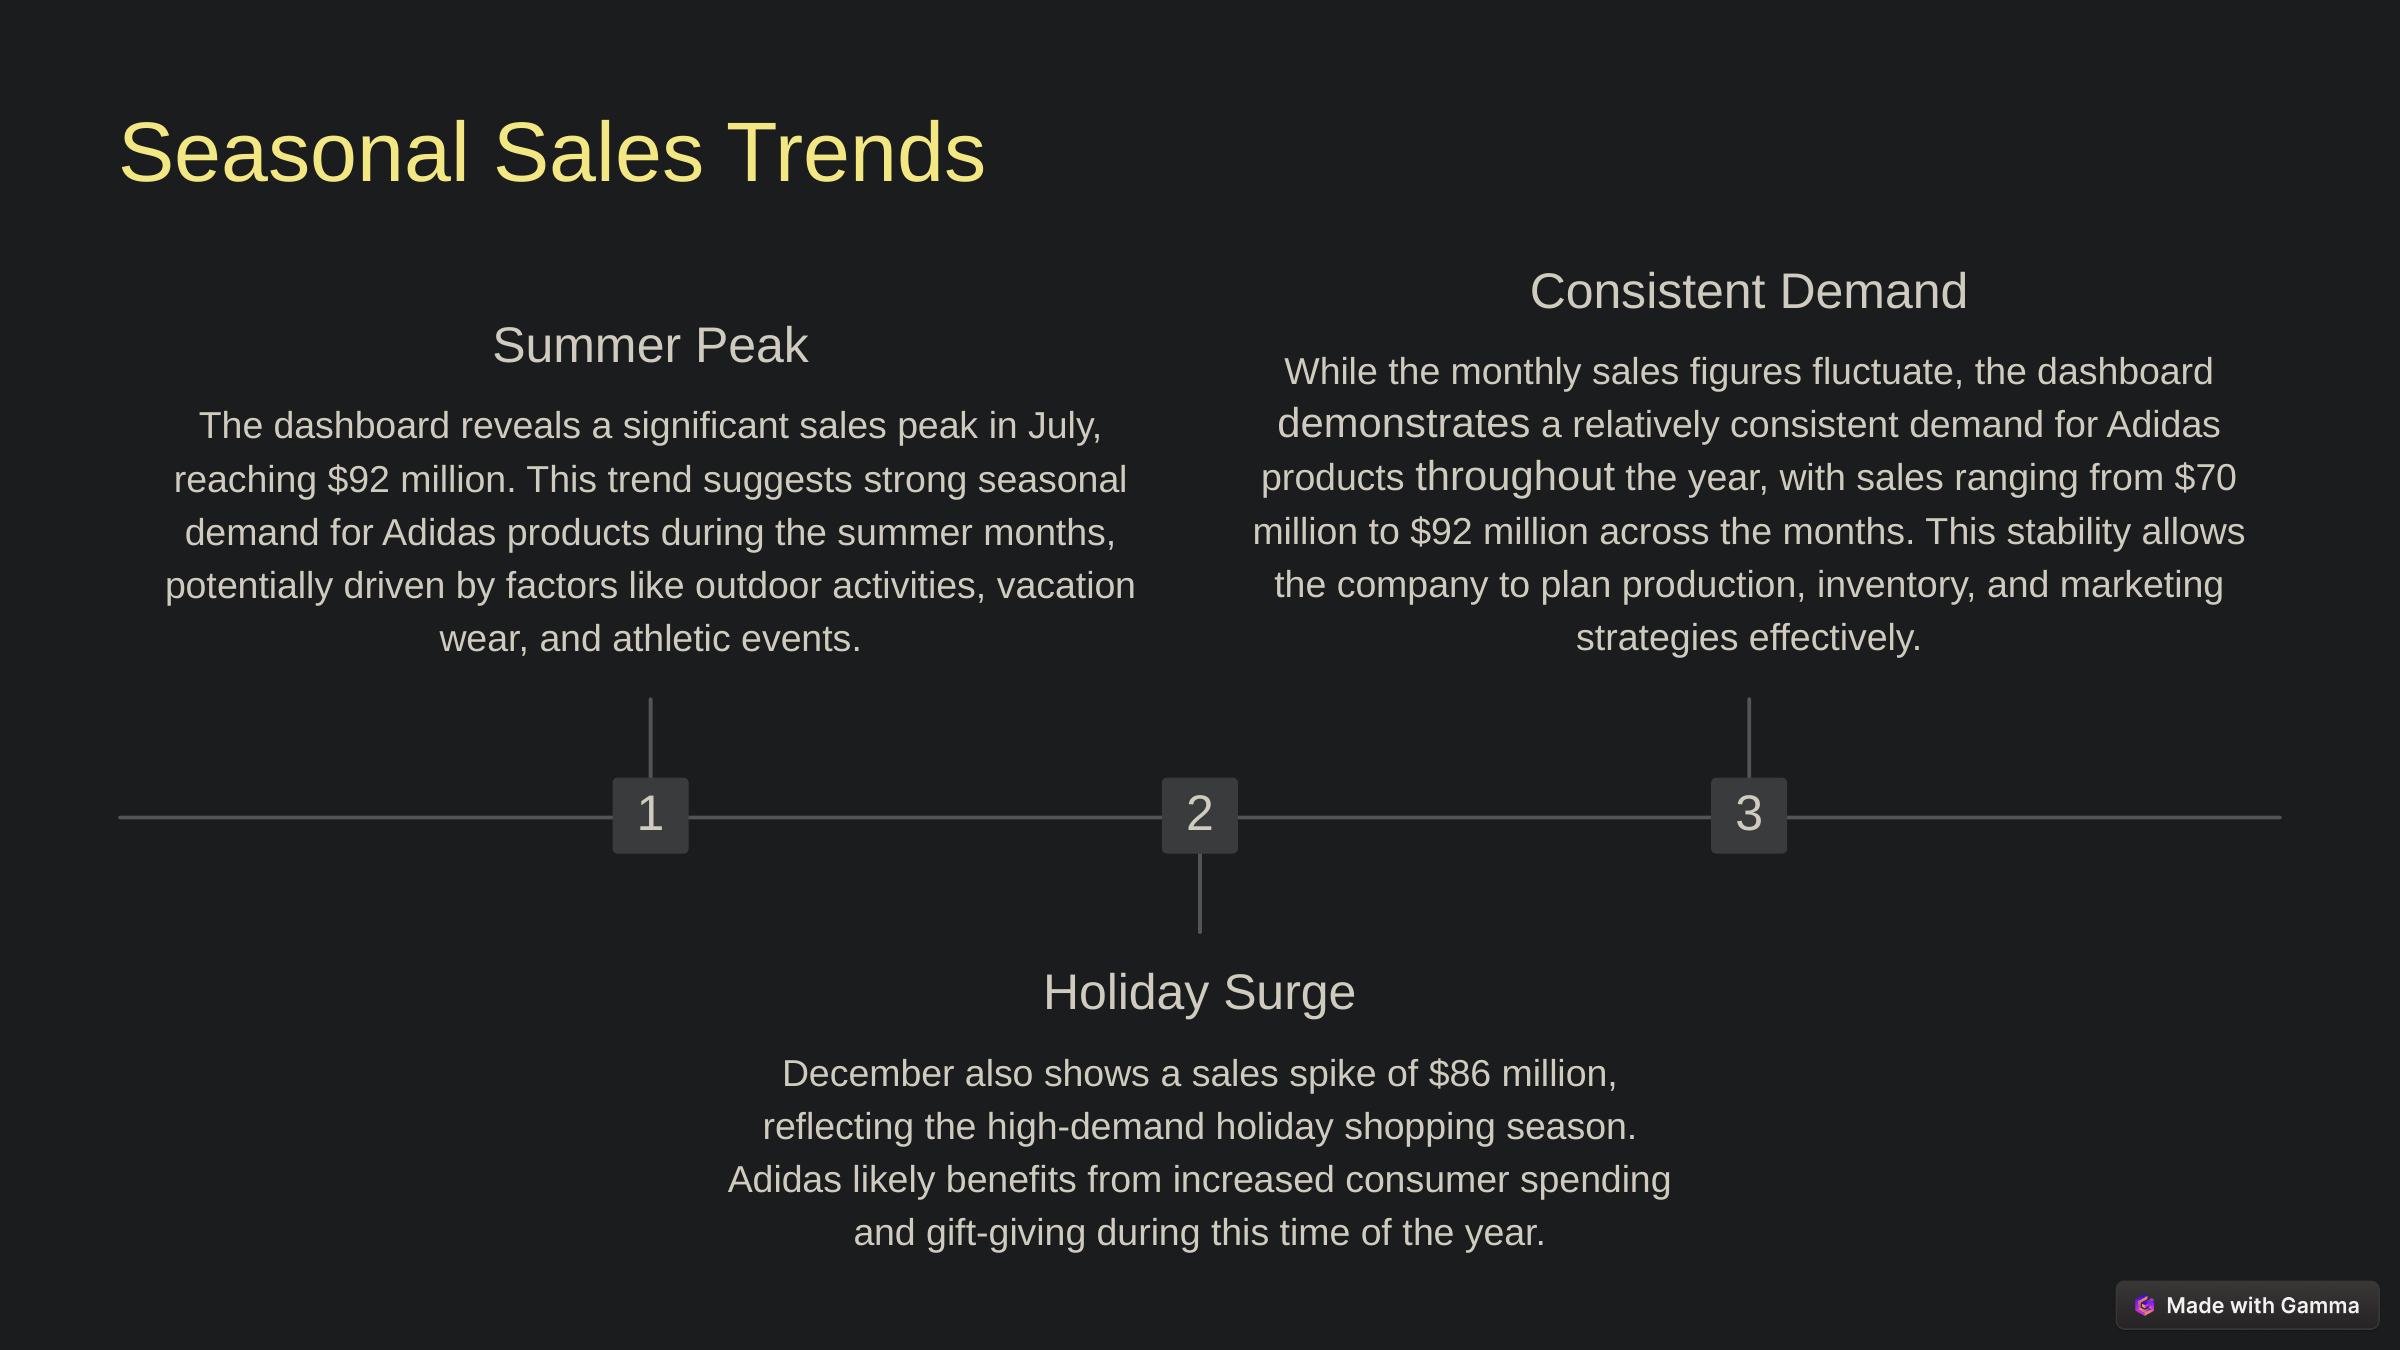

Seasonal Sales Trends
Consistent Demand
Summer Peak
While the monthly sales figures fluctuate, the dashboard demonstrates a relatively consistent demand for Adidas products throughout the year, with sales ranging from $70 million to $92 million across the months. This stability allows the company to plan production, inventory, and marketing strategies effectively.
The dashboard reveals a significant sales peak in July, reaching $92 million. This trend suggests strong seasonal demand for Adidas products during the summer months, potentially driven by factors like outdoor activities, vacation wear, and athletic events.

1
2
3

Holiday Surge
December also shows a sales spike of $86 million, reflecting the high-demand holiday shopping season. Adidas likely benefits from increased consumer spending and gift-giving during this time of the year.